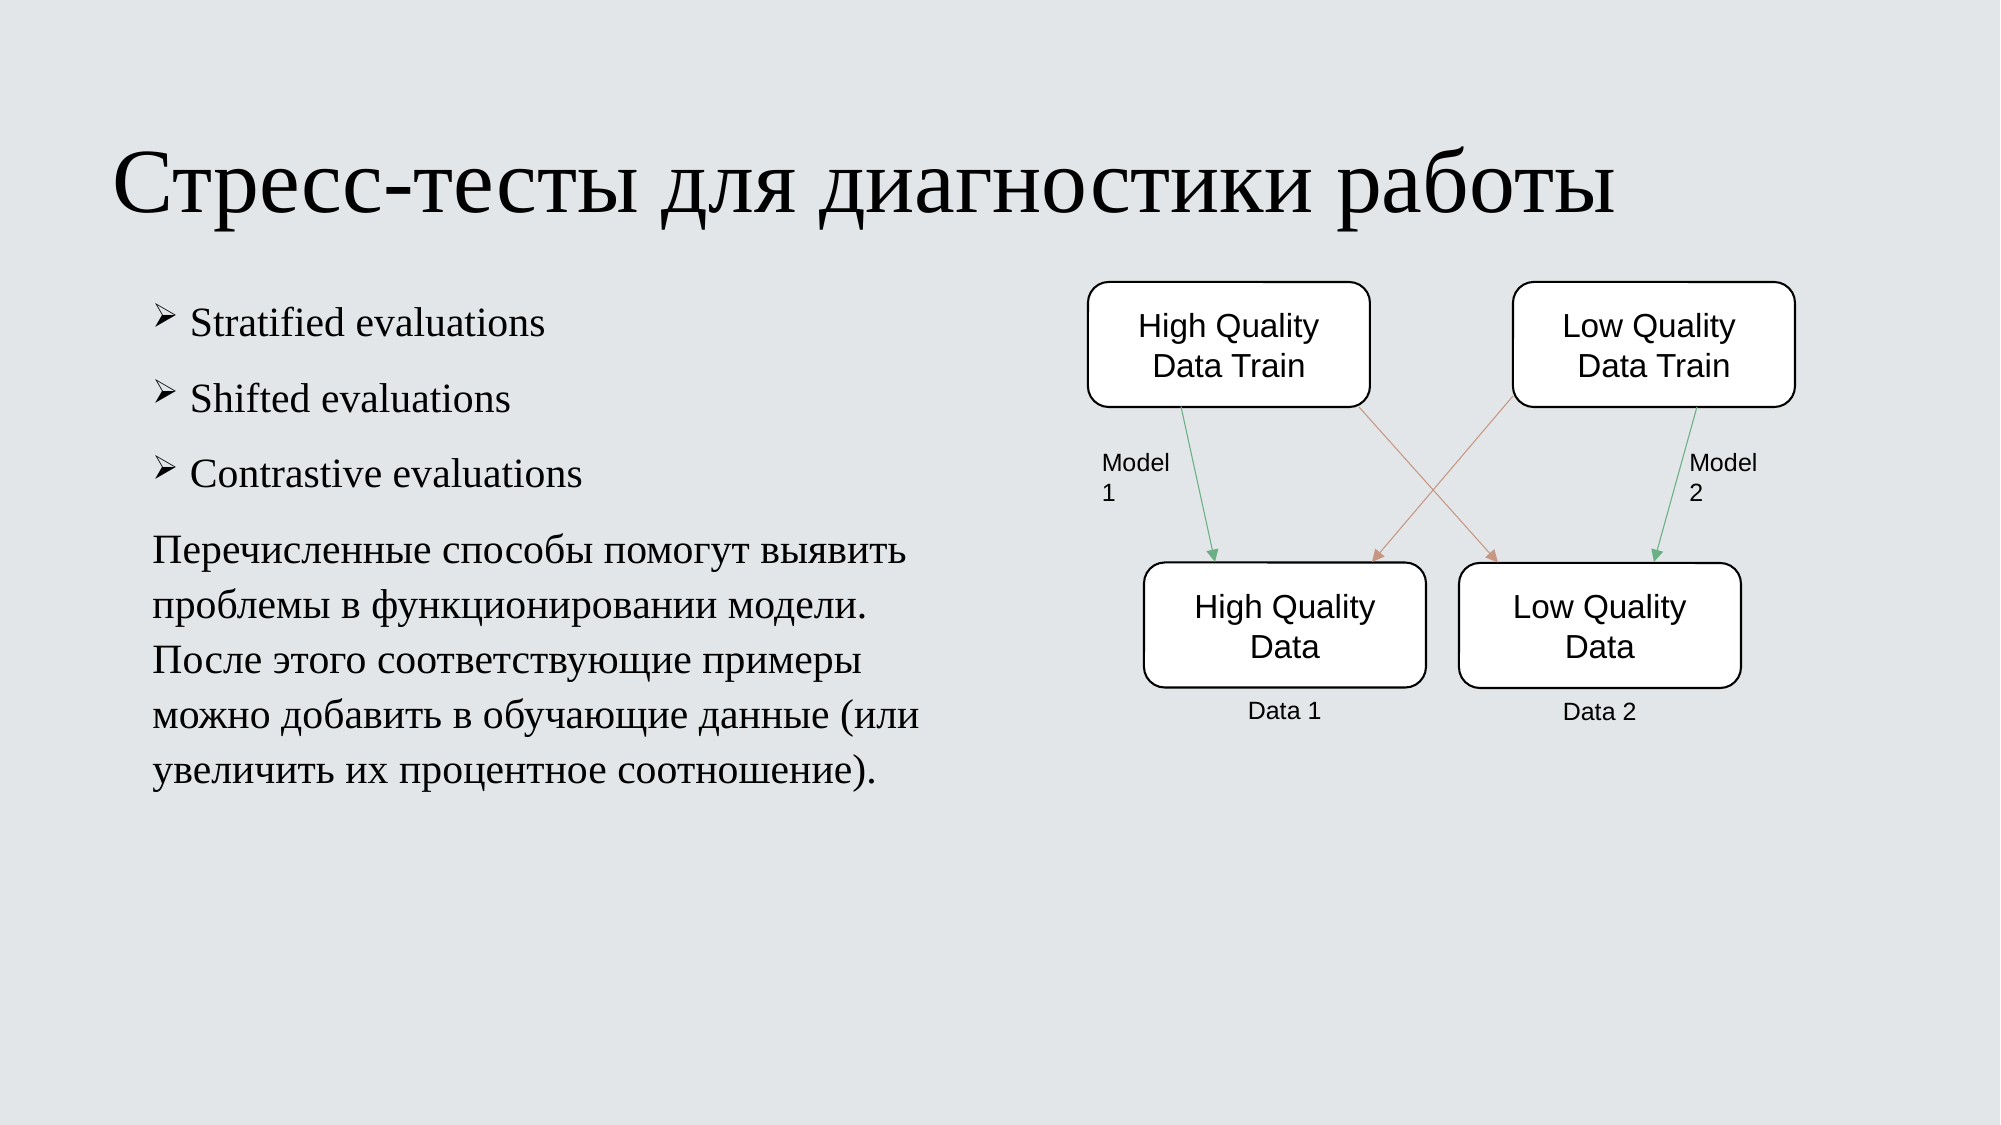

# Стресс-тесты для диагностики работы
Stratified evaluations
Shifted evaluations
Contrastive evaluations
Перечисленные способы помогут выявить проблемы в функционировании модели. После этого соответствующие примеры можно добавить в обучающие данные (или увеличить их процентное соотношение).
High Quality Data Train
Low Quality
Data Train
Model 1
Model 2
High Quality Data
Low Quality
Data
Data 1
Data 2